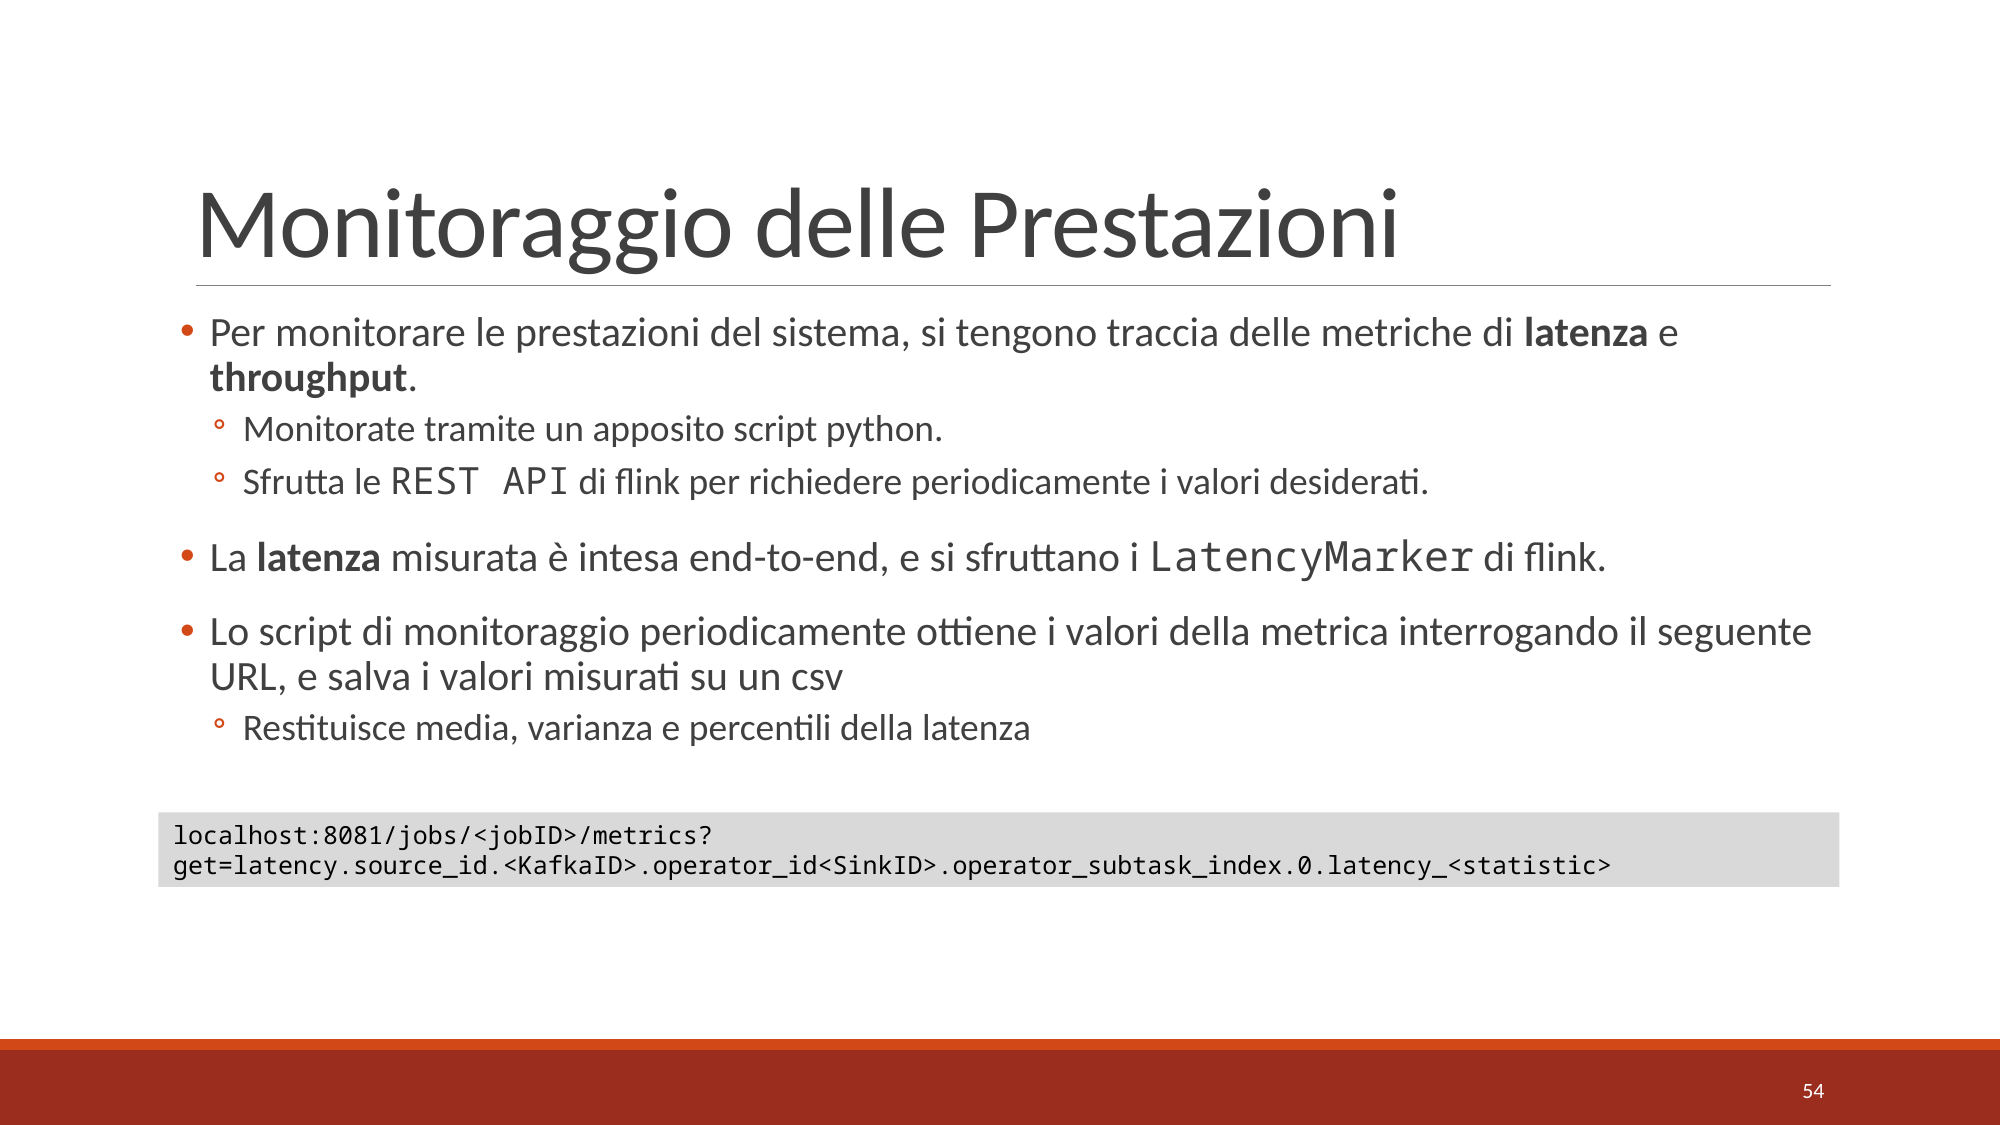

# Monitoraggio delle Prestazioni
Per monitorare le prestazioni del sistema, si tengono traccia delle metriche di latenza e throughput.
Monitorate tramite un apposito script python.
Sfrutta le REST API di flink per richiedere periodicamente i valori desiderati.
La latenza misurata è intesa end-to-end, e si sfruttano i LatencyMarker di flink.
Lo script di monitoraggio periodicamente ottiene i valori della metrica interrogando il seguente URL, e salva i valori misurati su un csv
Restituisce media, varianza e percentili della latenza

localhost:8081/jobs/<jobID>/metrics?get=latency.source_id.<KafkaID>.operator_id<SinkID>.operator_subtask_index.0.latency_<statistic>
54